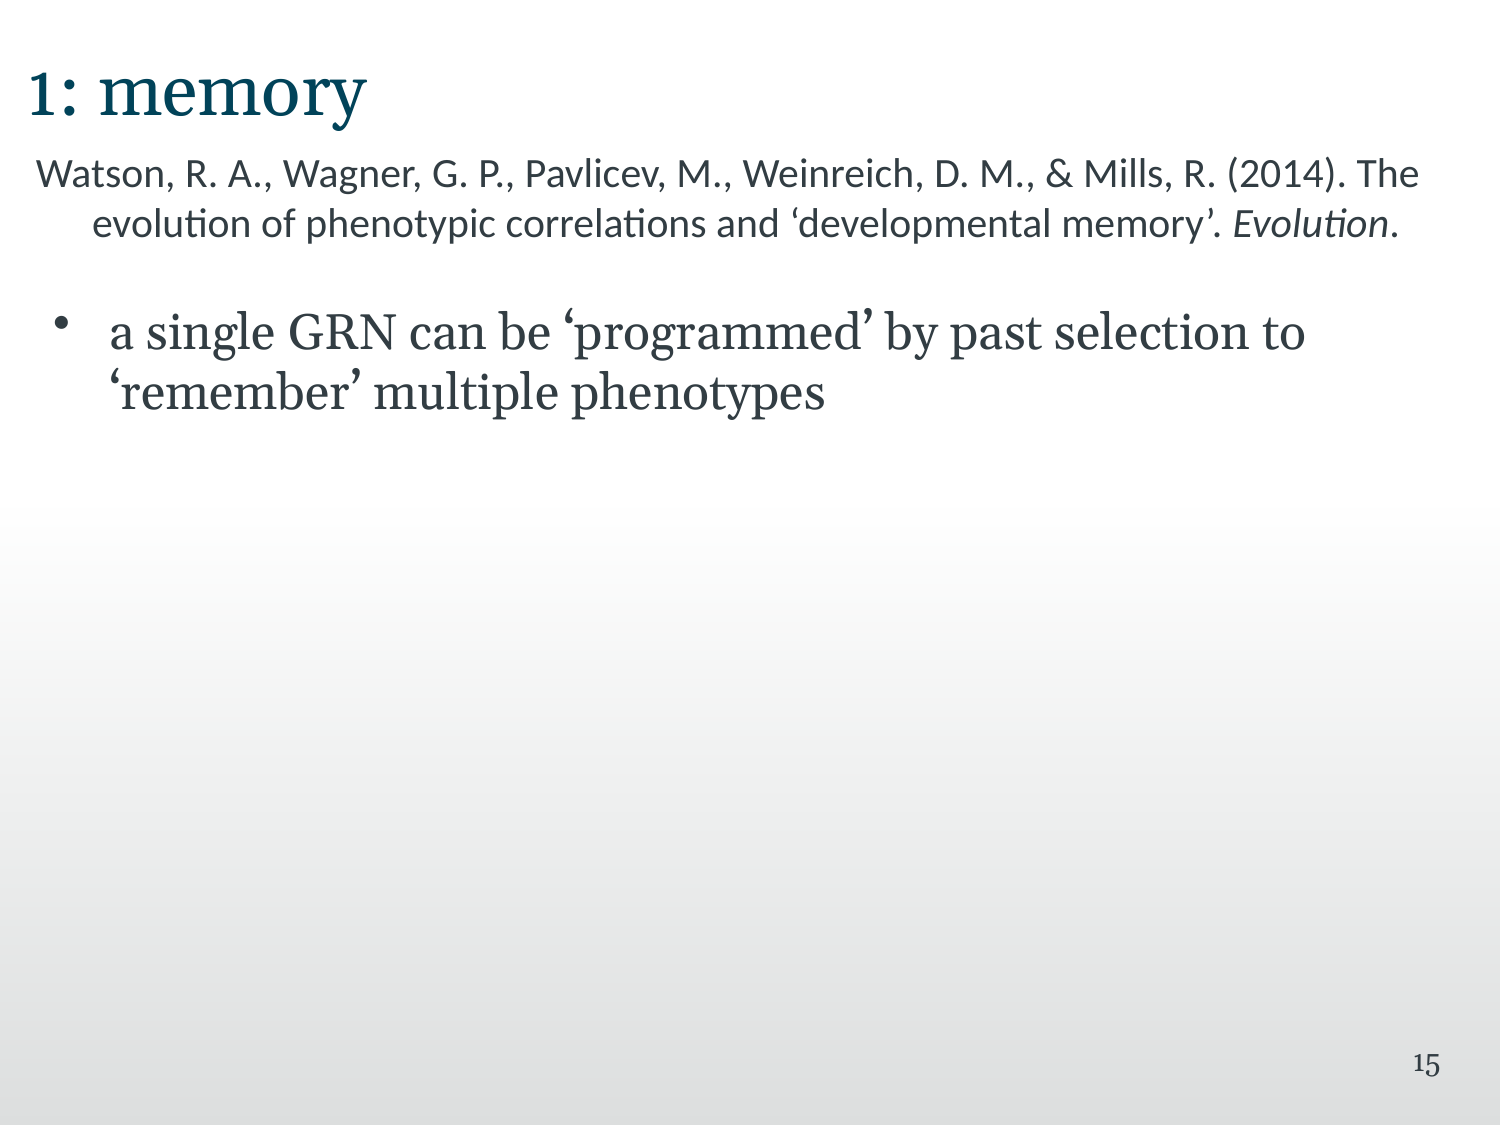

# 1: memory
Watson, R. A., Wagner, G. P., Pavlicev, M., Weinreich, D. M., & Mills, R. (2014). The evolution of phenotypic correlations and ‘developmental memory’. Evolution.
a single GRN can be ‘programmed’ by past selection to ‘remember’ multiple phenotypes
15